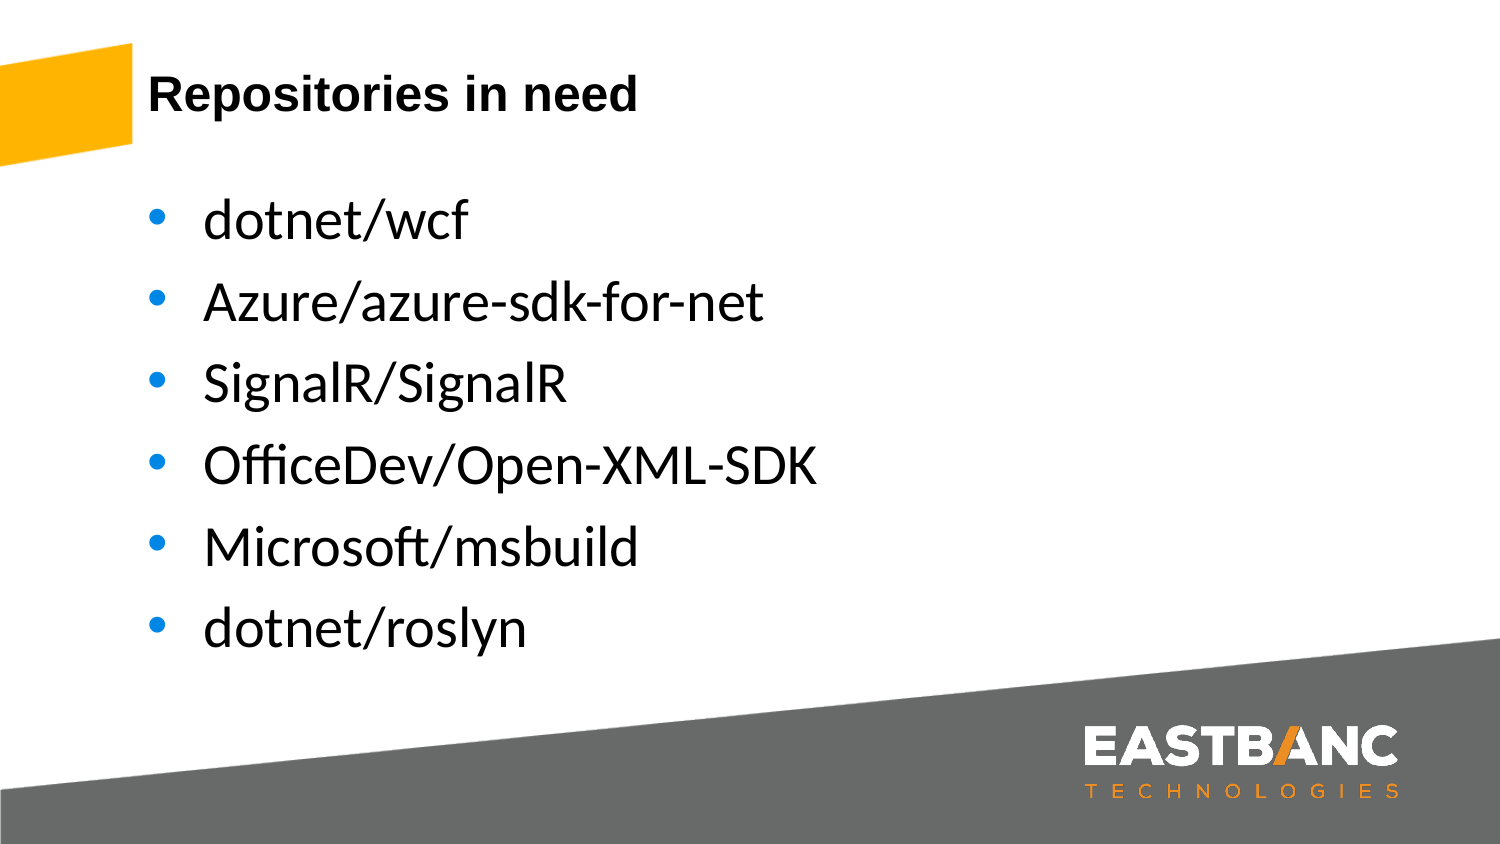

# Repositories in need
dotnet/wcf
Azure/azure-sdk-for-net
SignalR/SignalR
OfficeDev/Open-XML-SDK
Microsoft/msbuild
dotnet/roslyn